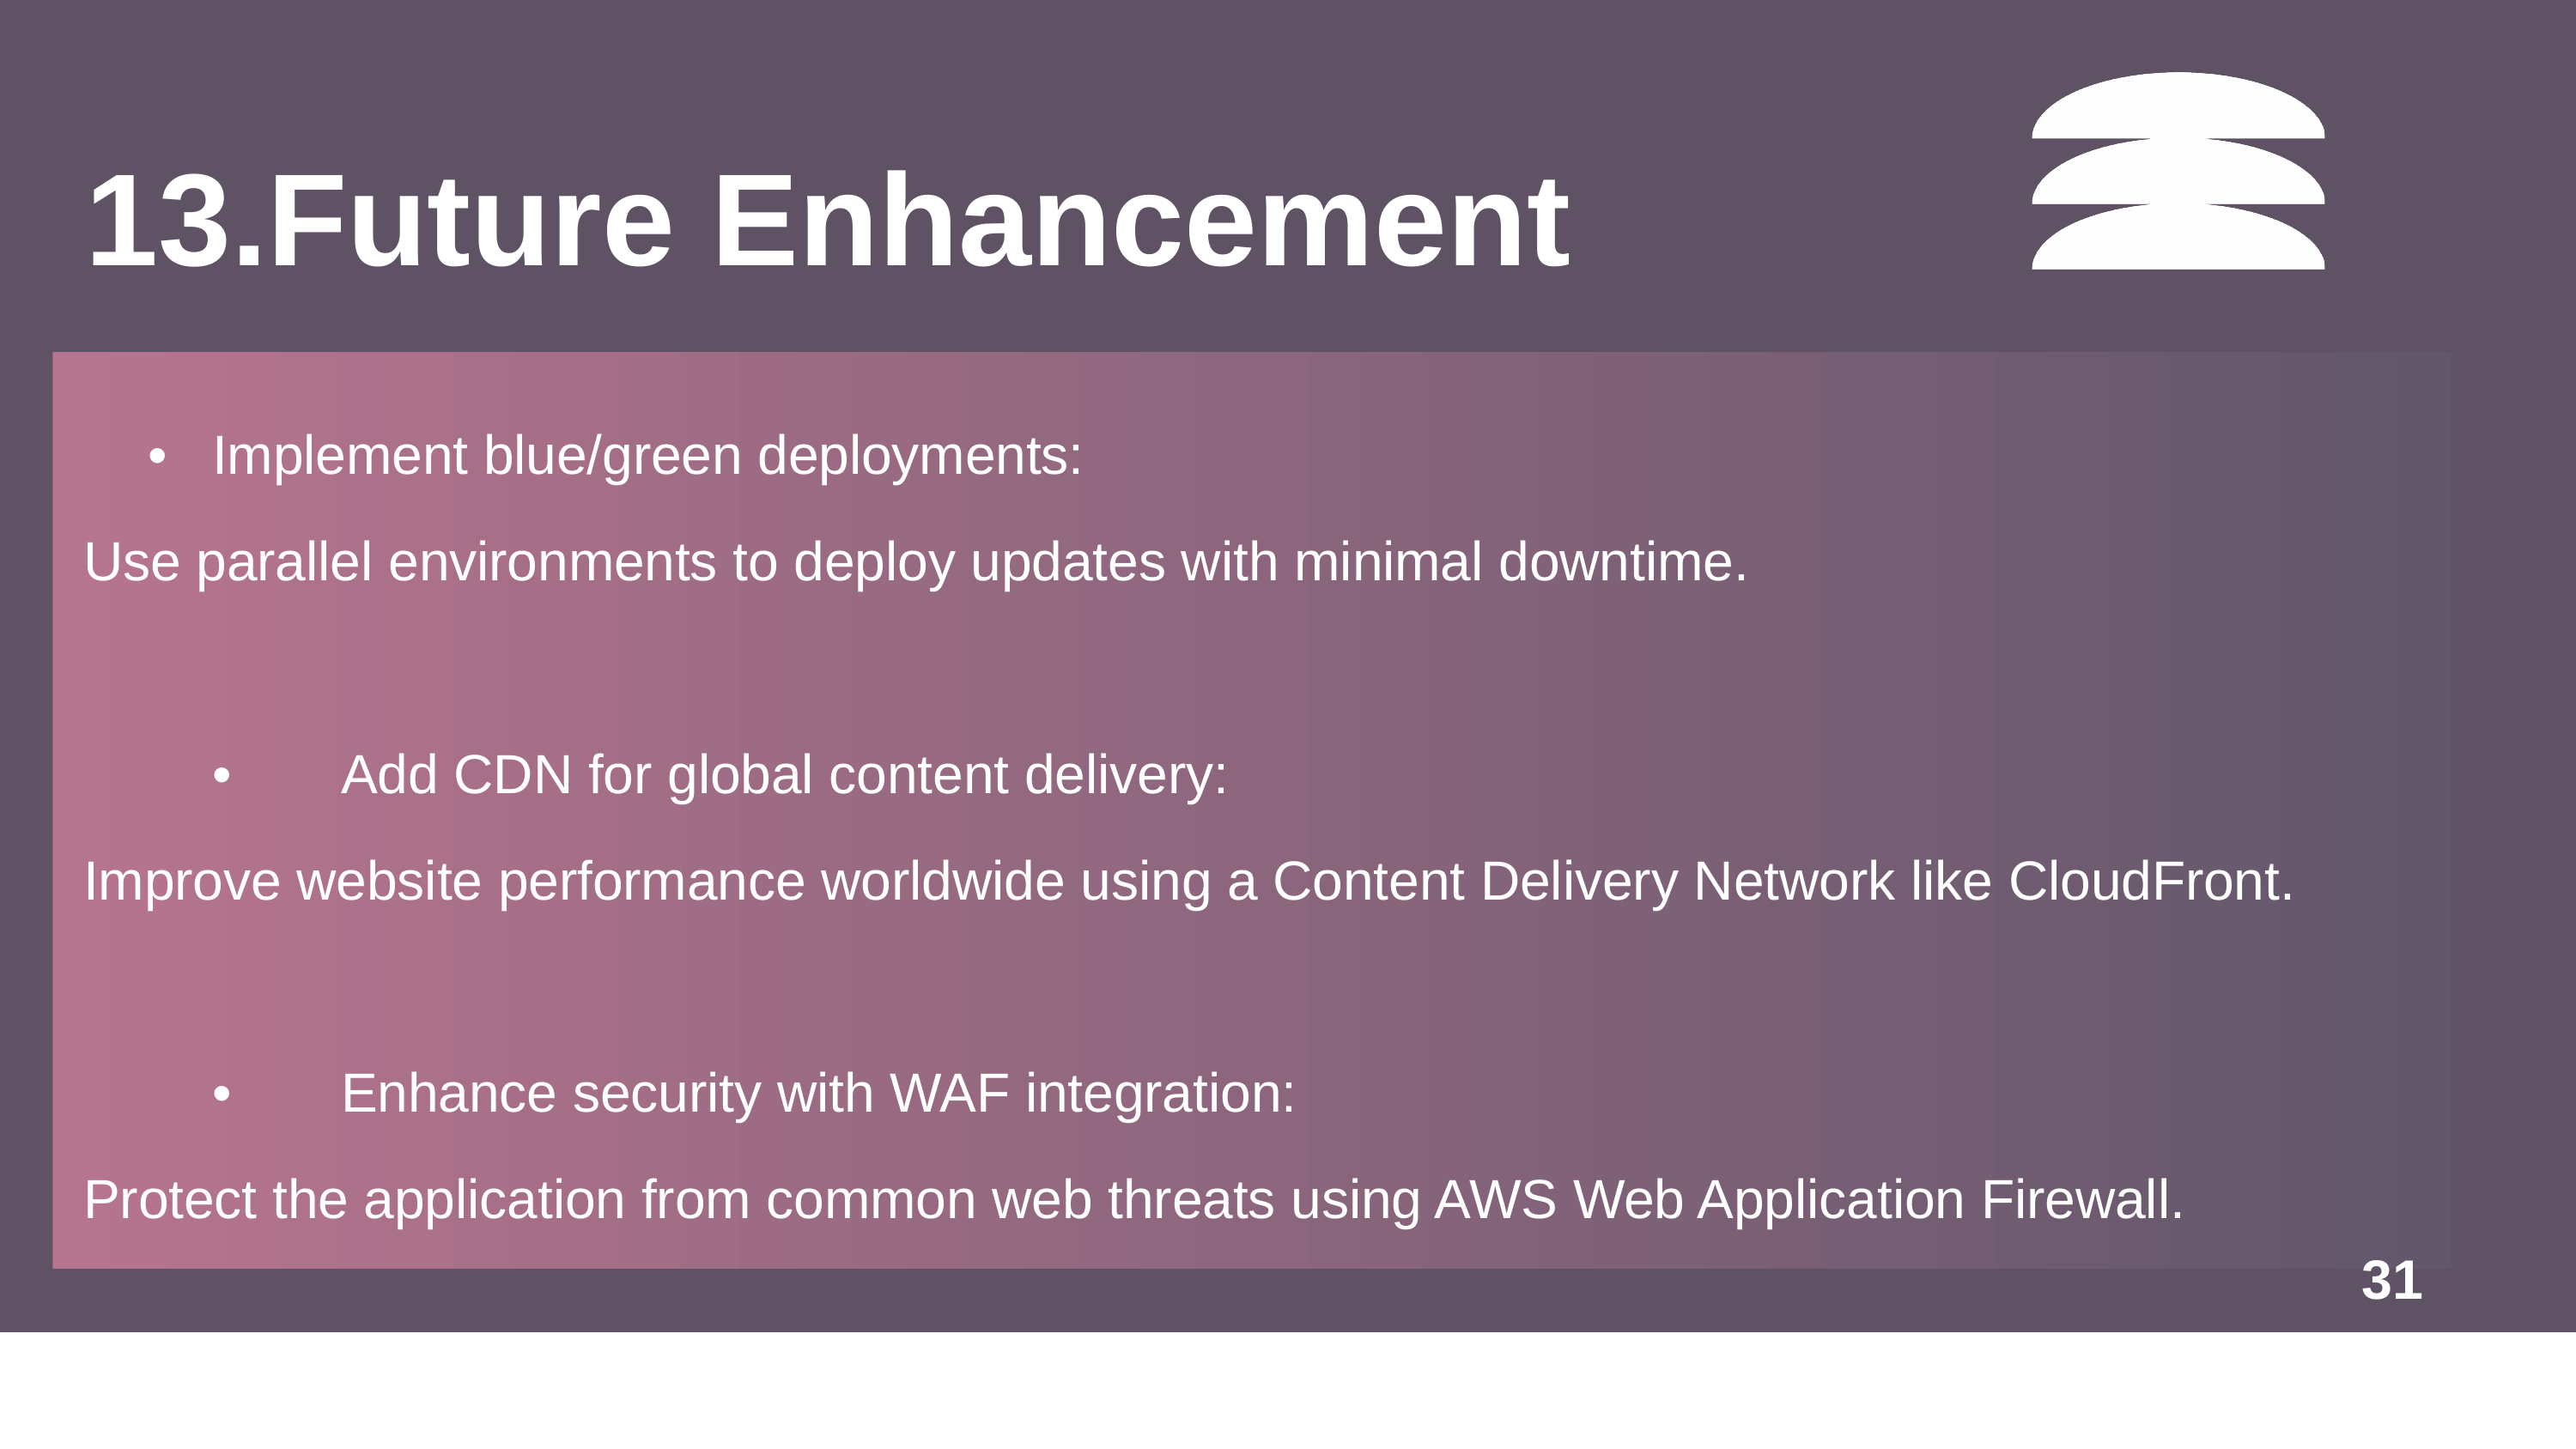

13.Future Enhancement

•	Implement blue/green deployments:
Use parallel environments to deploy updates with minimal downtime.

	•	Add CDN for global content delivery:
Improve website performance worldwide using a Content Delivery Network like CloudFront.

	•	Enhance security with WAF integration:
Protect the application from common web threats using AWS Web Application Firewall.

31